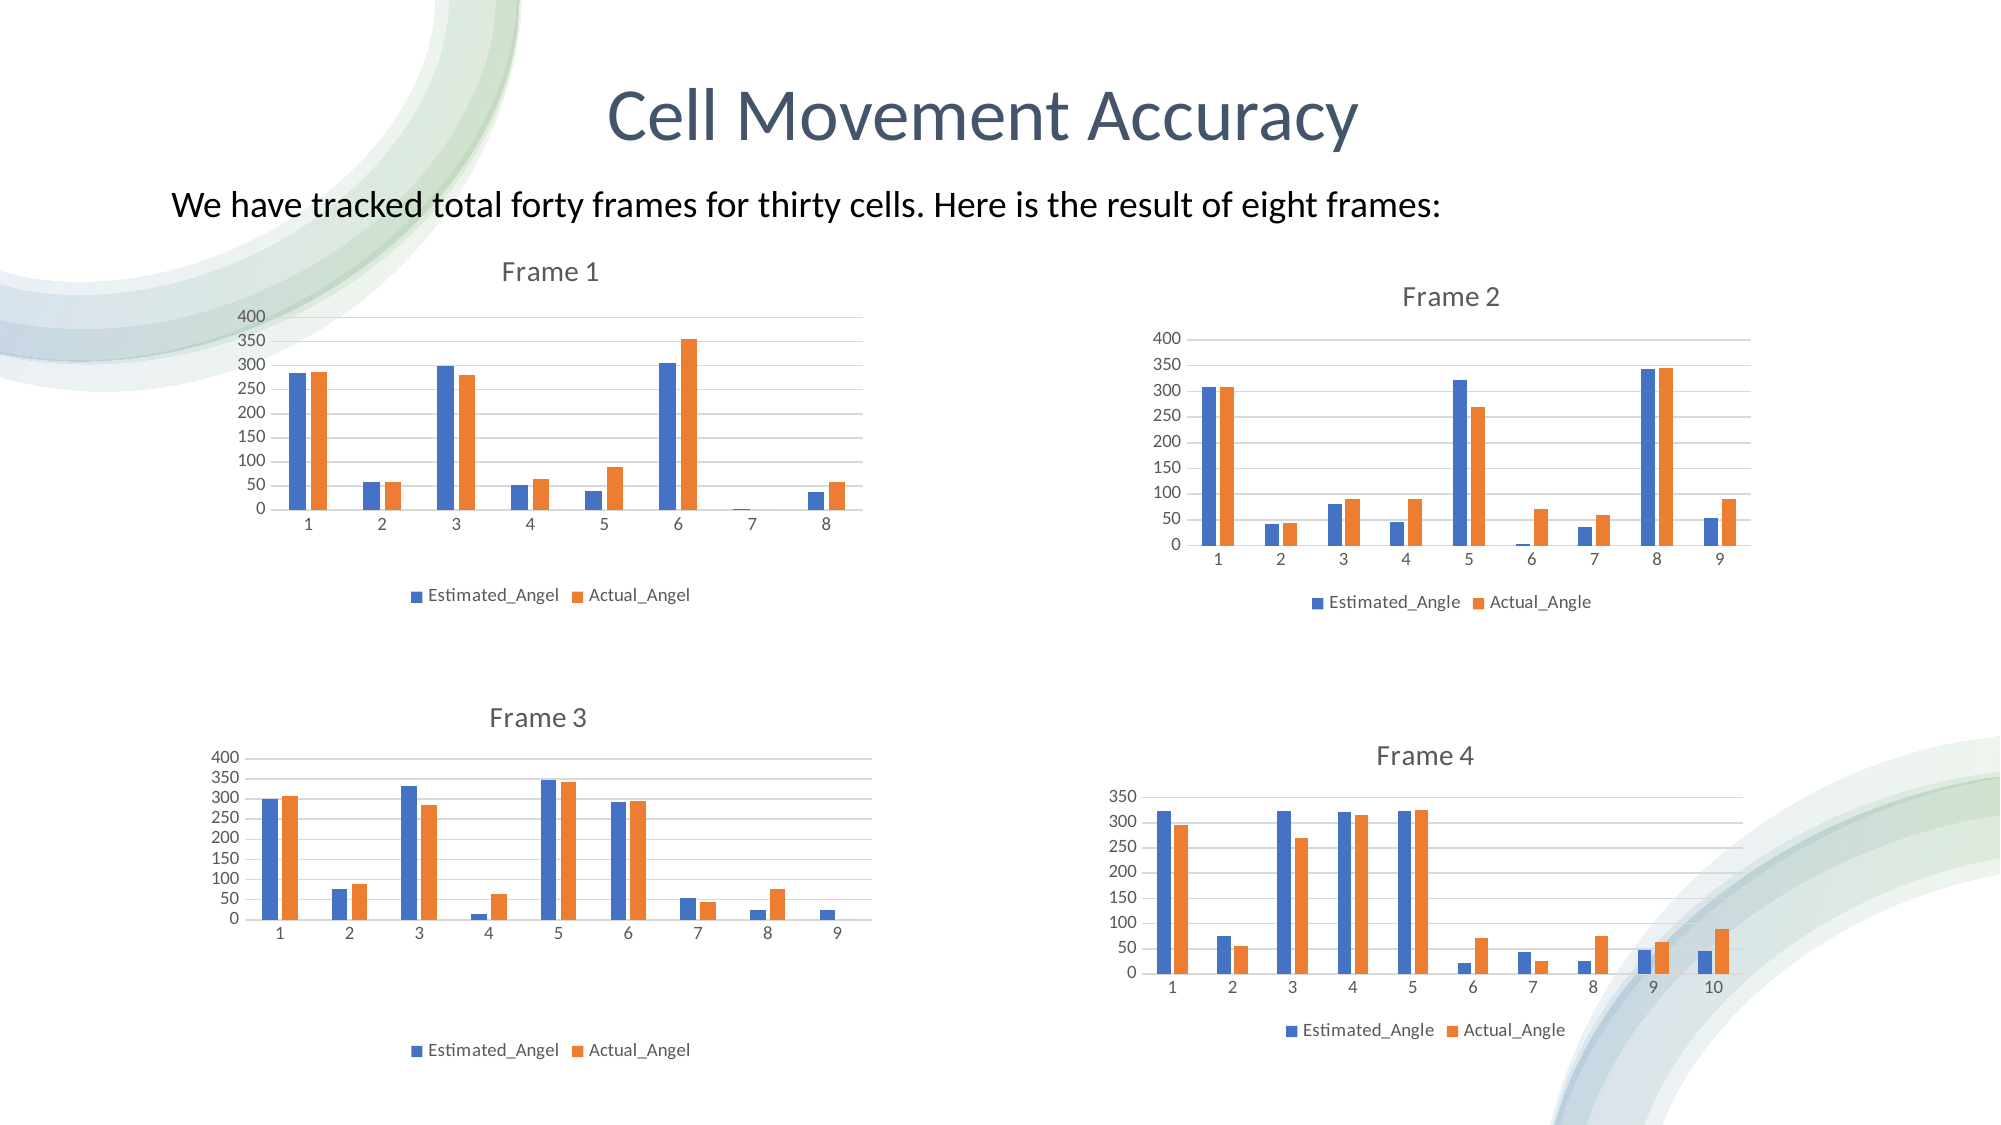

Cell Movement Accuracy
We have tracked total forty frames for thirty cells. Here is the result of eight frames:

### Chart: Frame 1

| Category |  |  |
|---|---|---|

### Chart: Frame 2

| Category | Estimated_Angle | Actual_Angle |
|---|---|---|

### Chart: Frame 3

| Category |  |  |
|---|---|---|

### Chart: Frame 4

| Category |  |  |
|---|---|---|